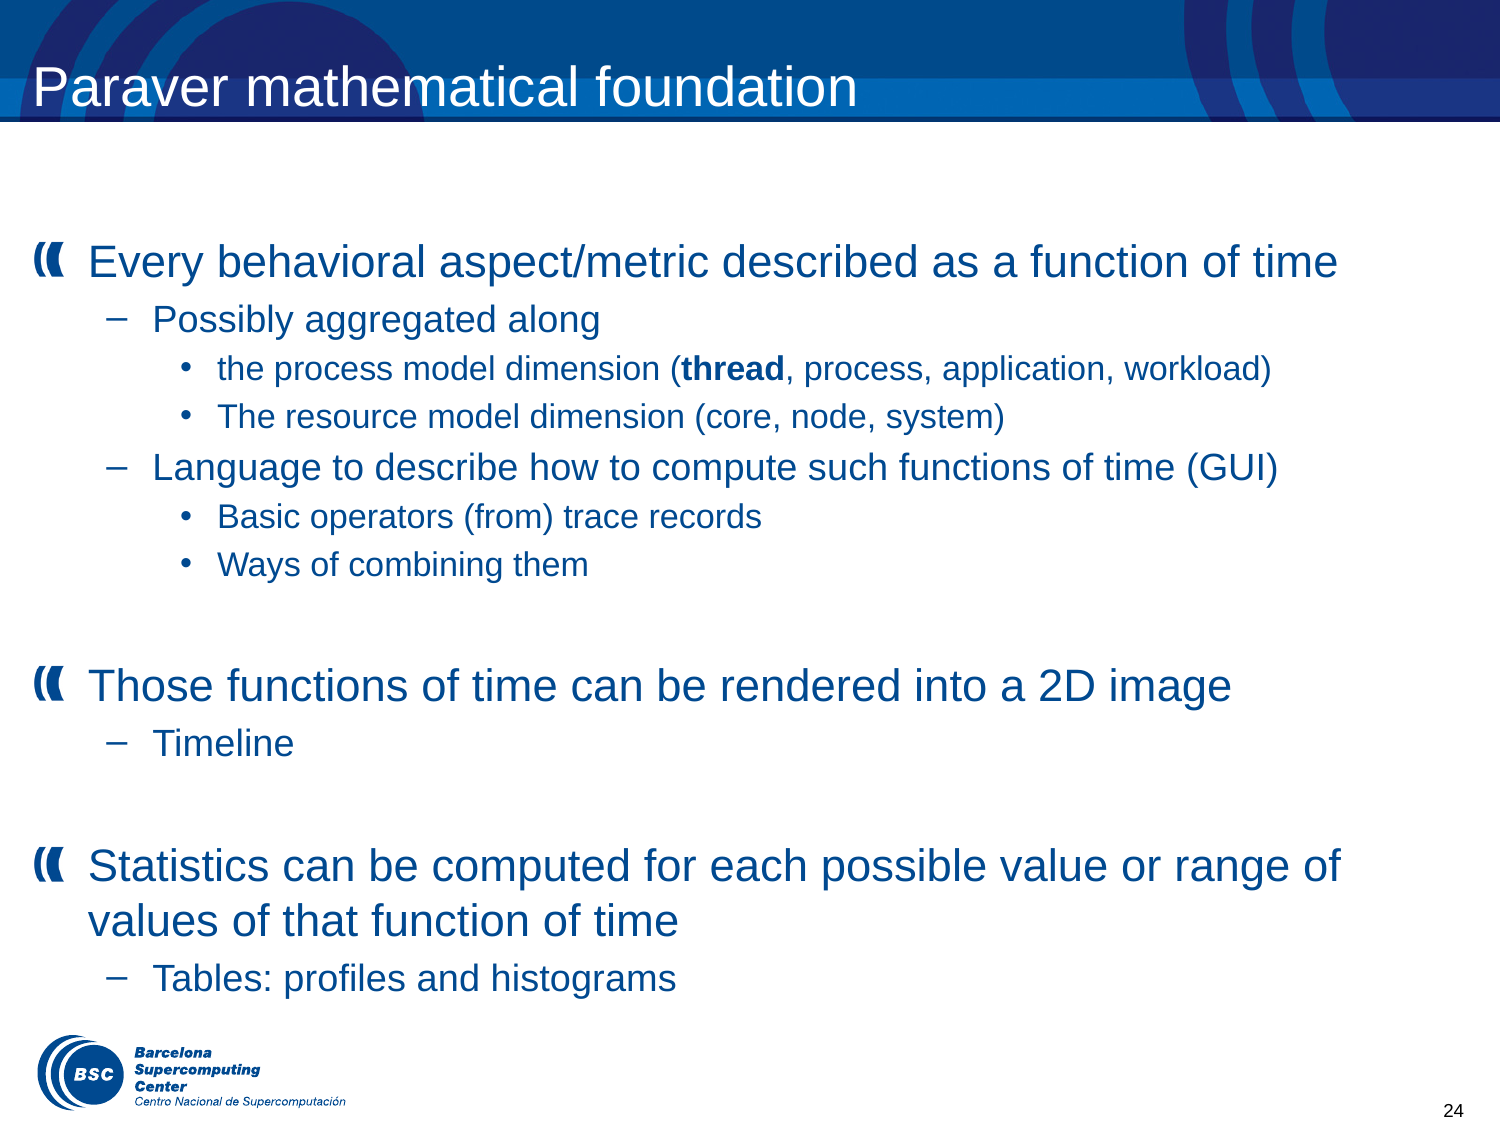

# Paraver mathematical foundation

Every behavioral aspect/metric described as a function of time
Possibly aggregated along
the process model dimension (thread, process, application, workload)
The resource model dimension (core, node, system)
Language to describe how to compute such functions of time (GUI)
Basic operators (from) trace records
Ways of combining them

Those functions of time can be rendered into a 2D image
Timeline

Statistics can be computed for each possible value or range of values of that function of time
Tables: profiles and histograms